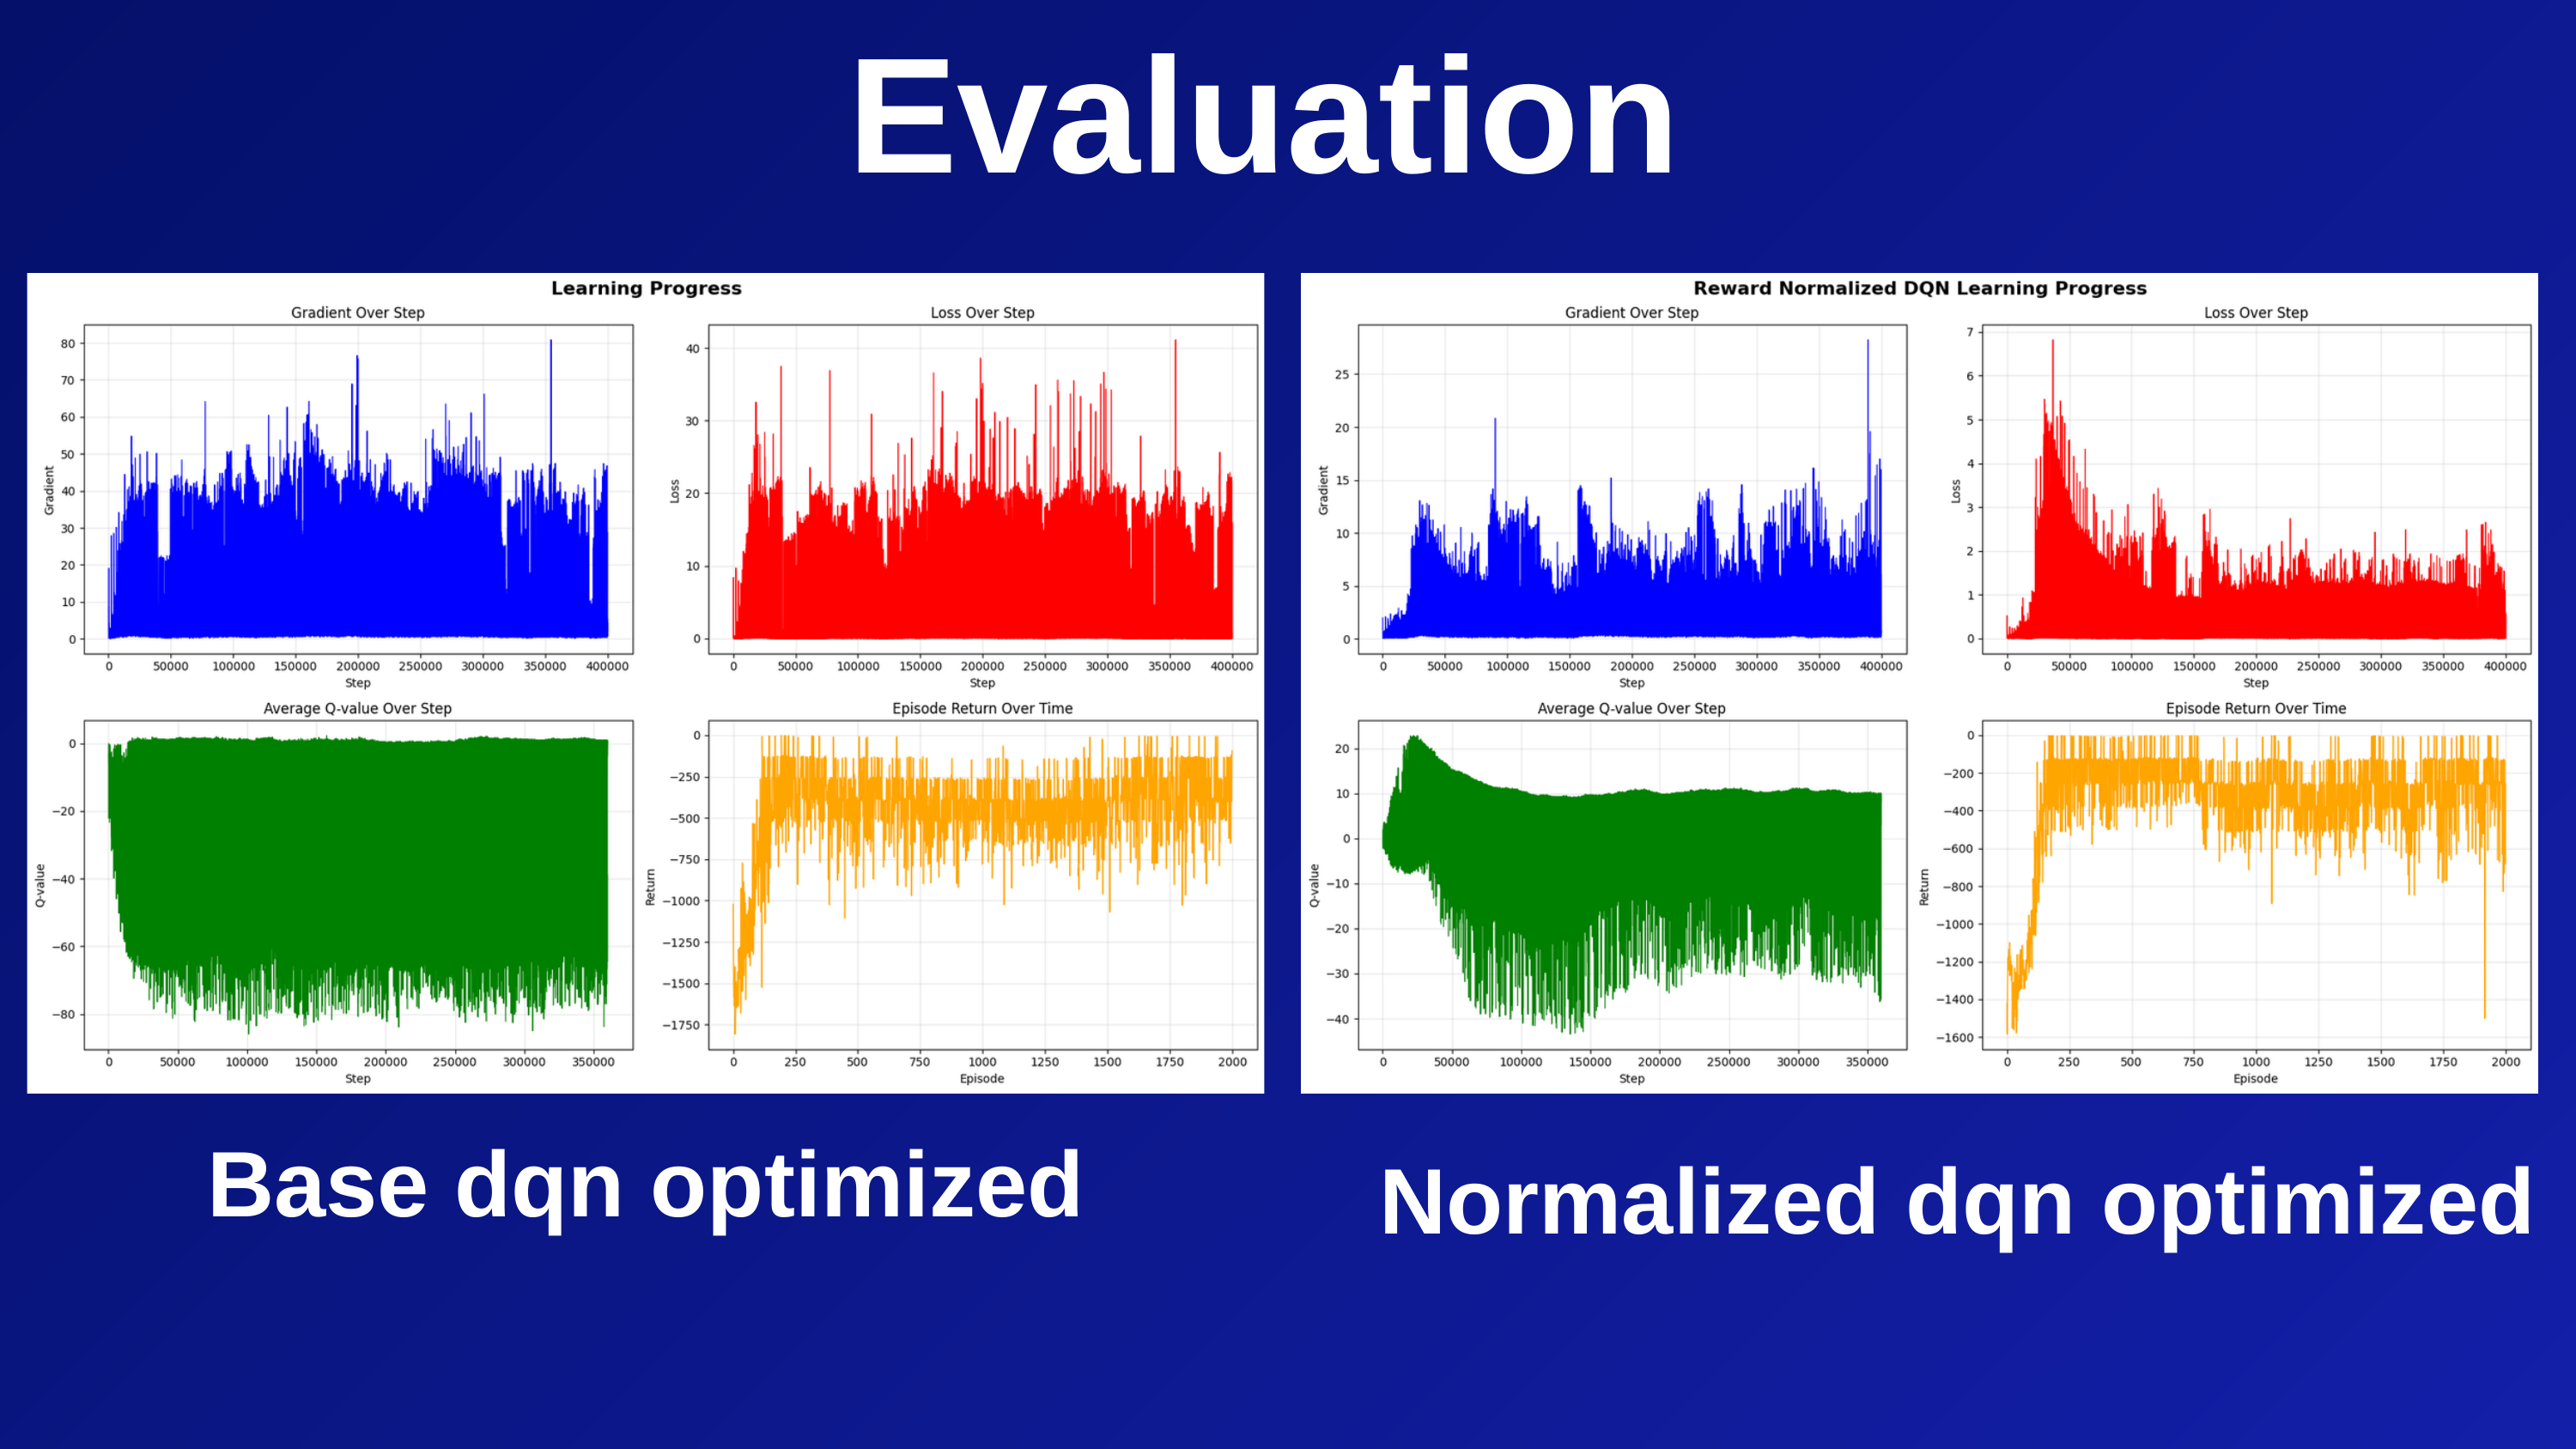

Evaluation

Base dqn optimized
Normalized dqn optimized